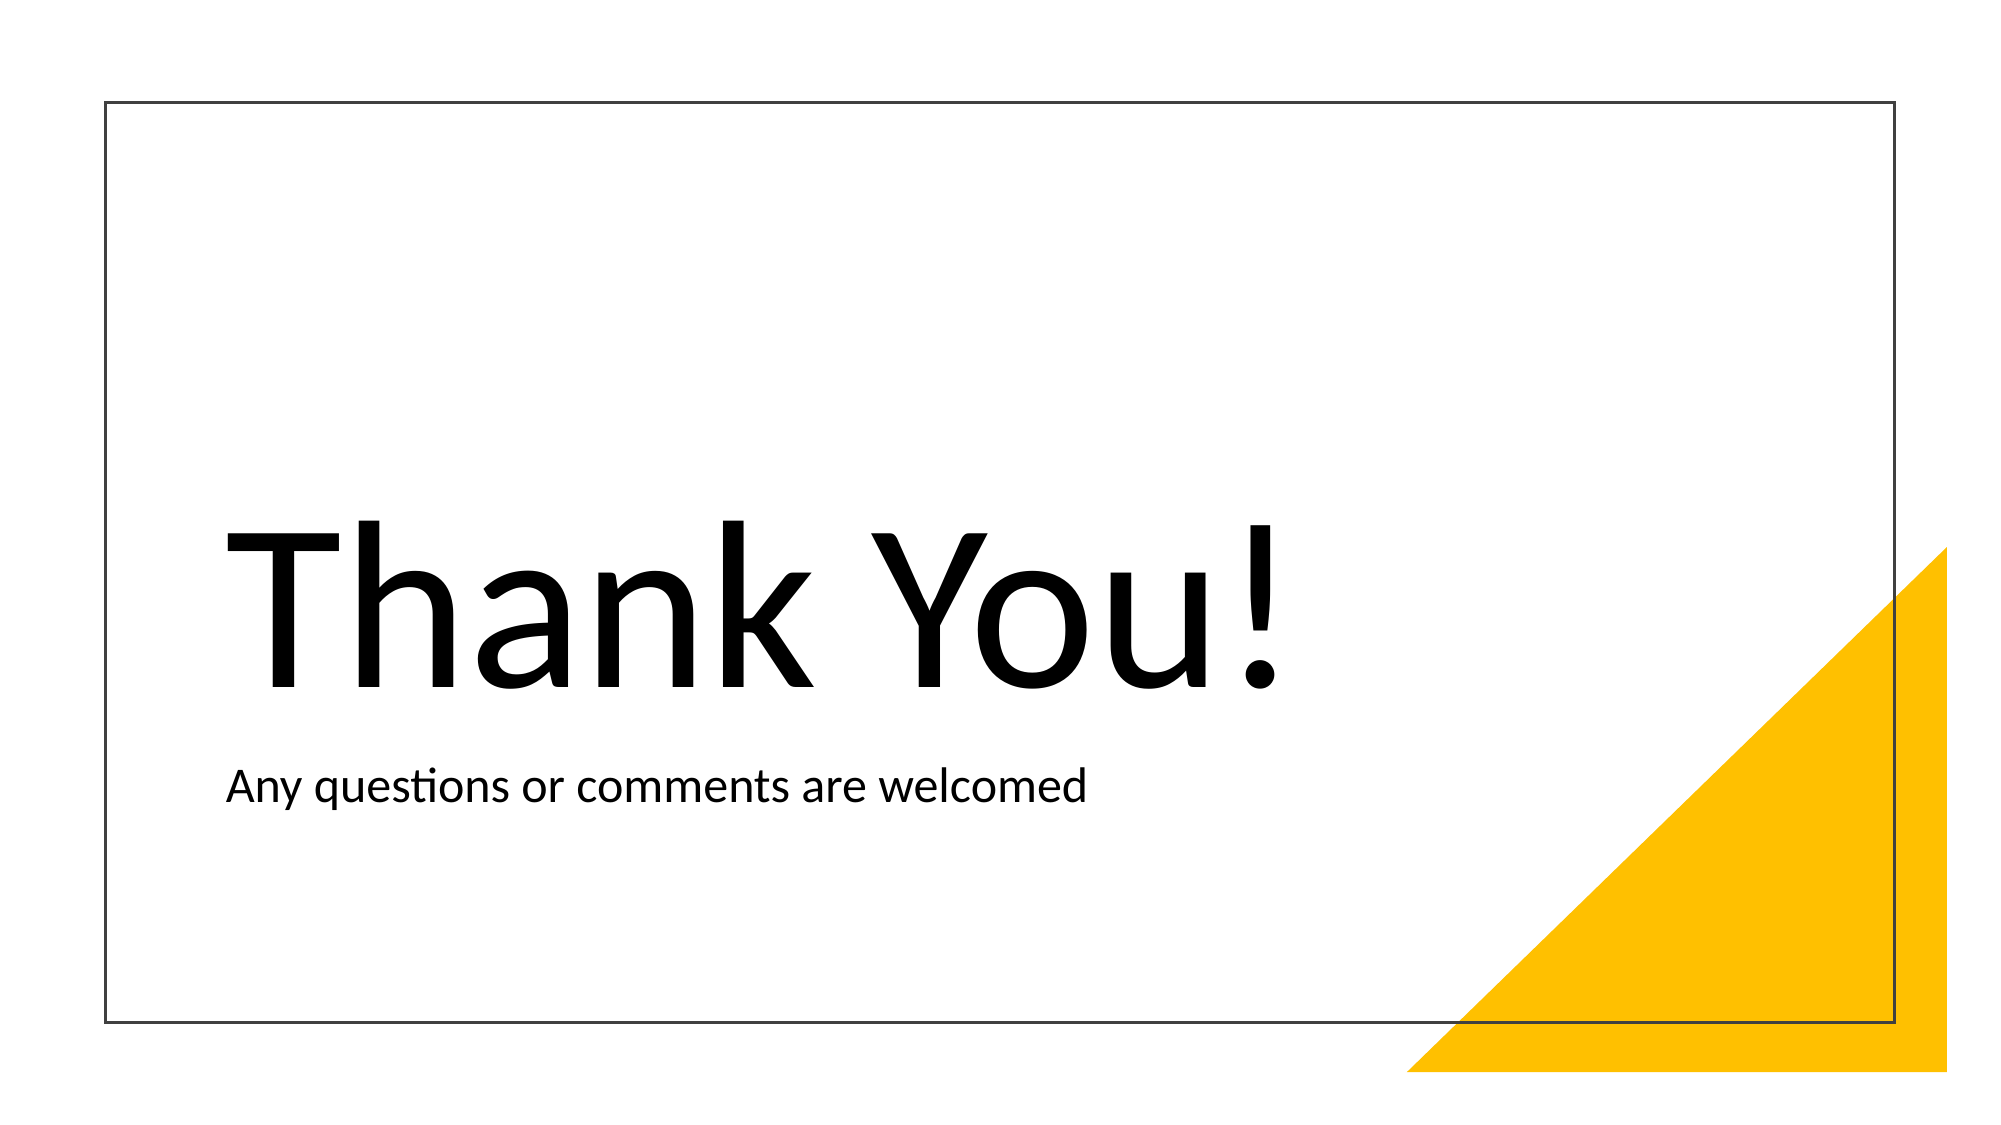

# Thank You!

Any questions or comments are welcomed